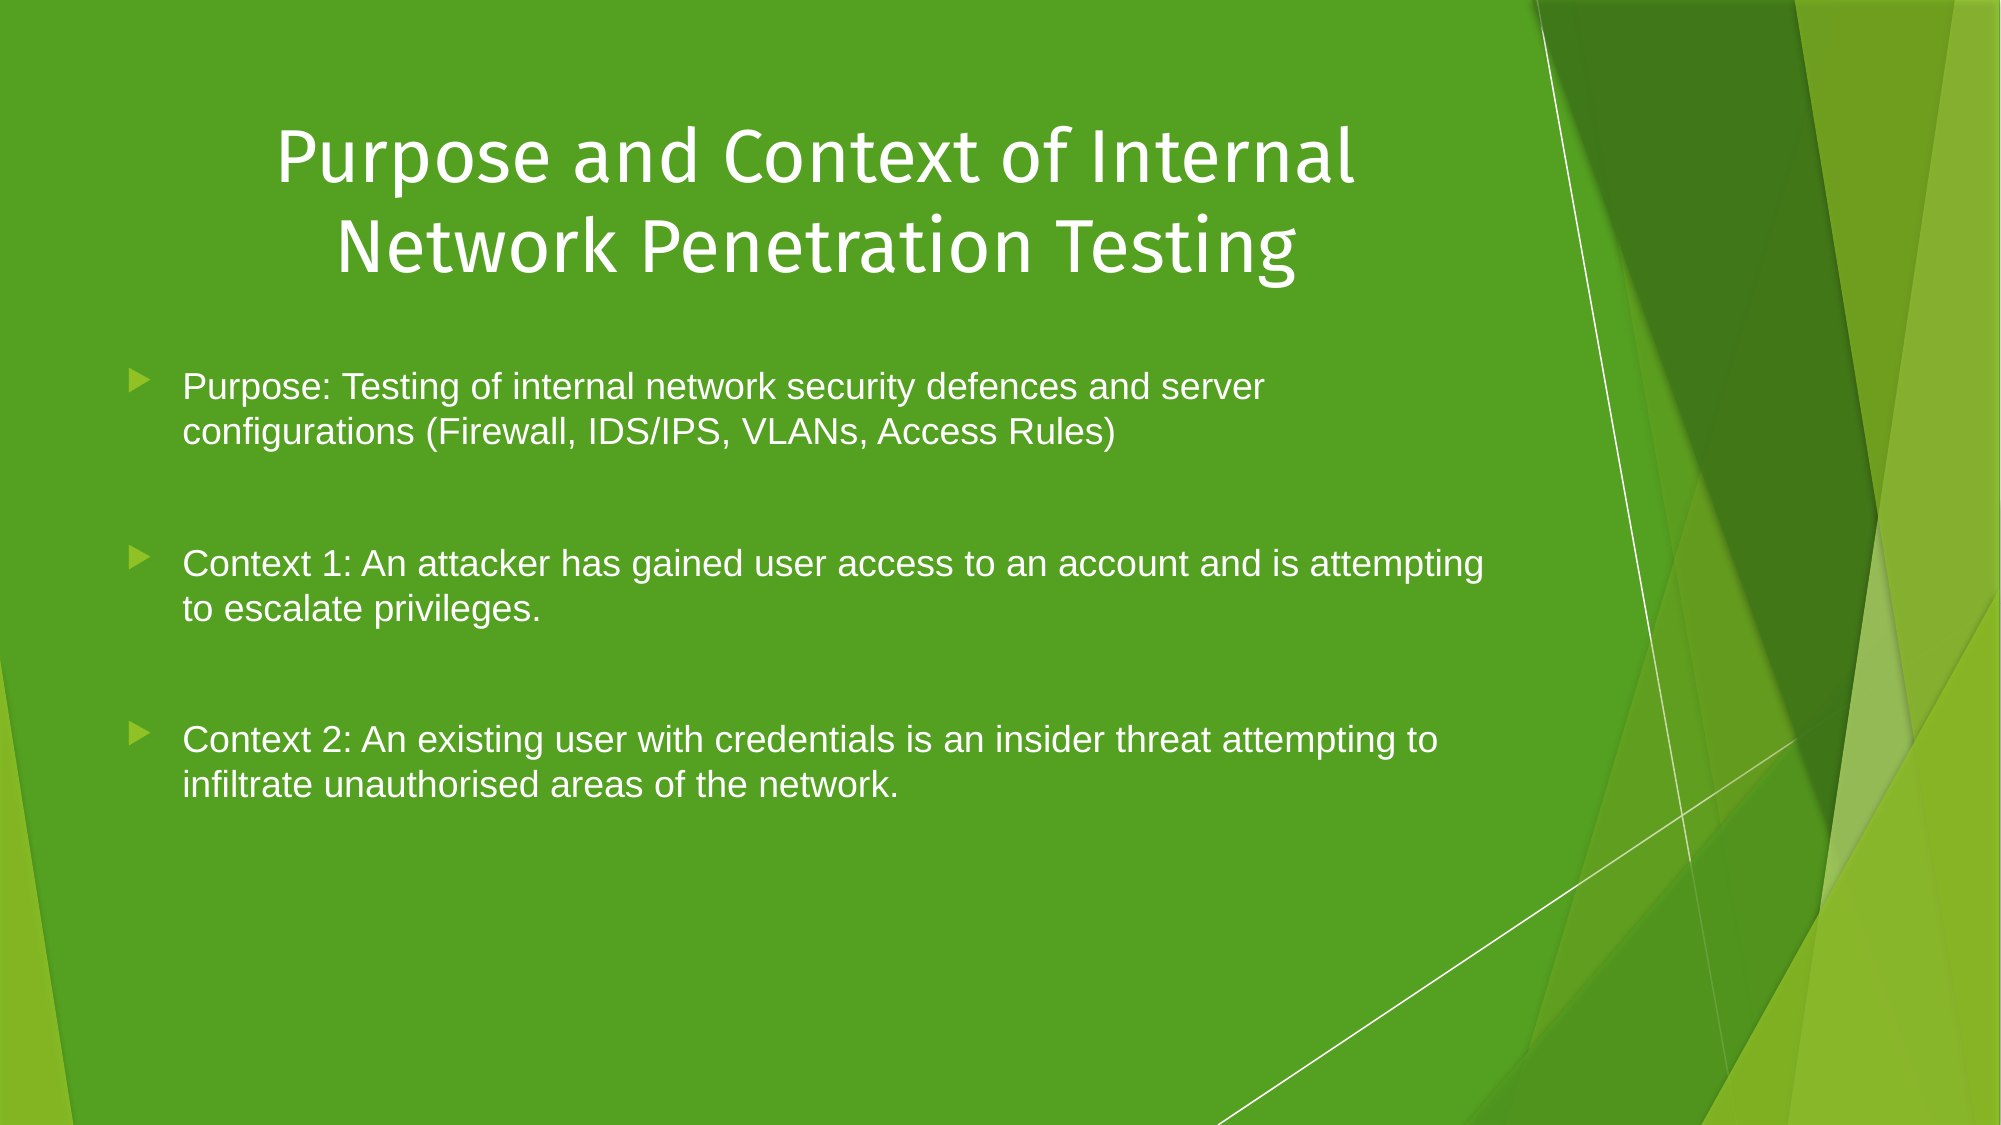

# Purpose and Context of Internal Network Penetration Testing
Purpose: Testing of internal network security defences and server configurations (Firewall, IDS/IPS, VLANs, Access Rules)

Context 1: An attacker has gained user access to an account and is attempting to escalate privileges.

Context 2: An existing user with credentials is an insider threat attempting to infiltrate unauthorised areas of the network.